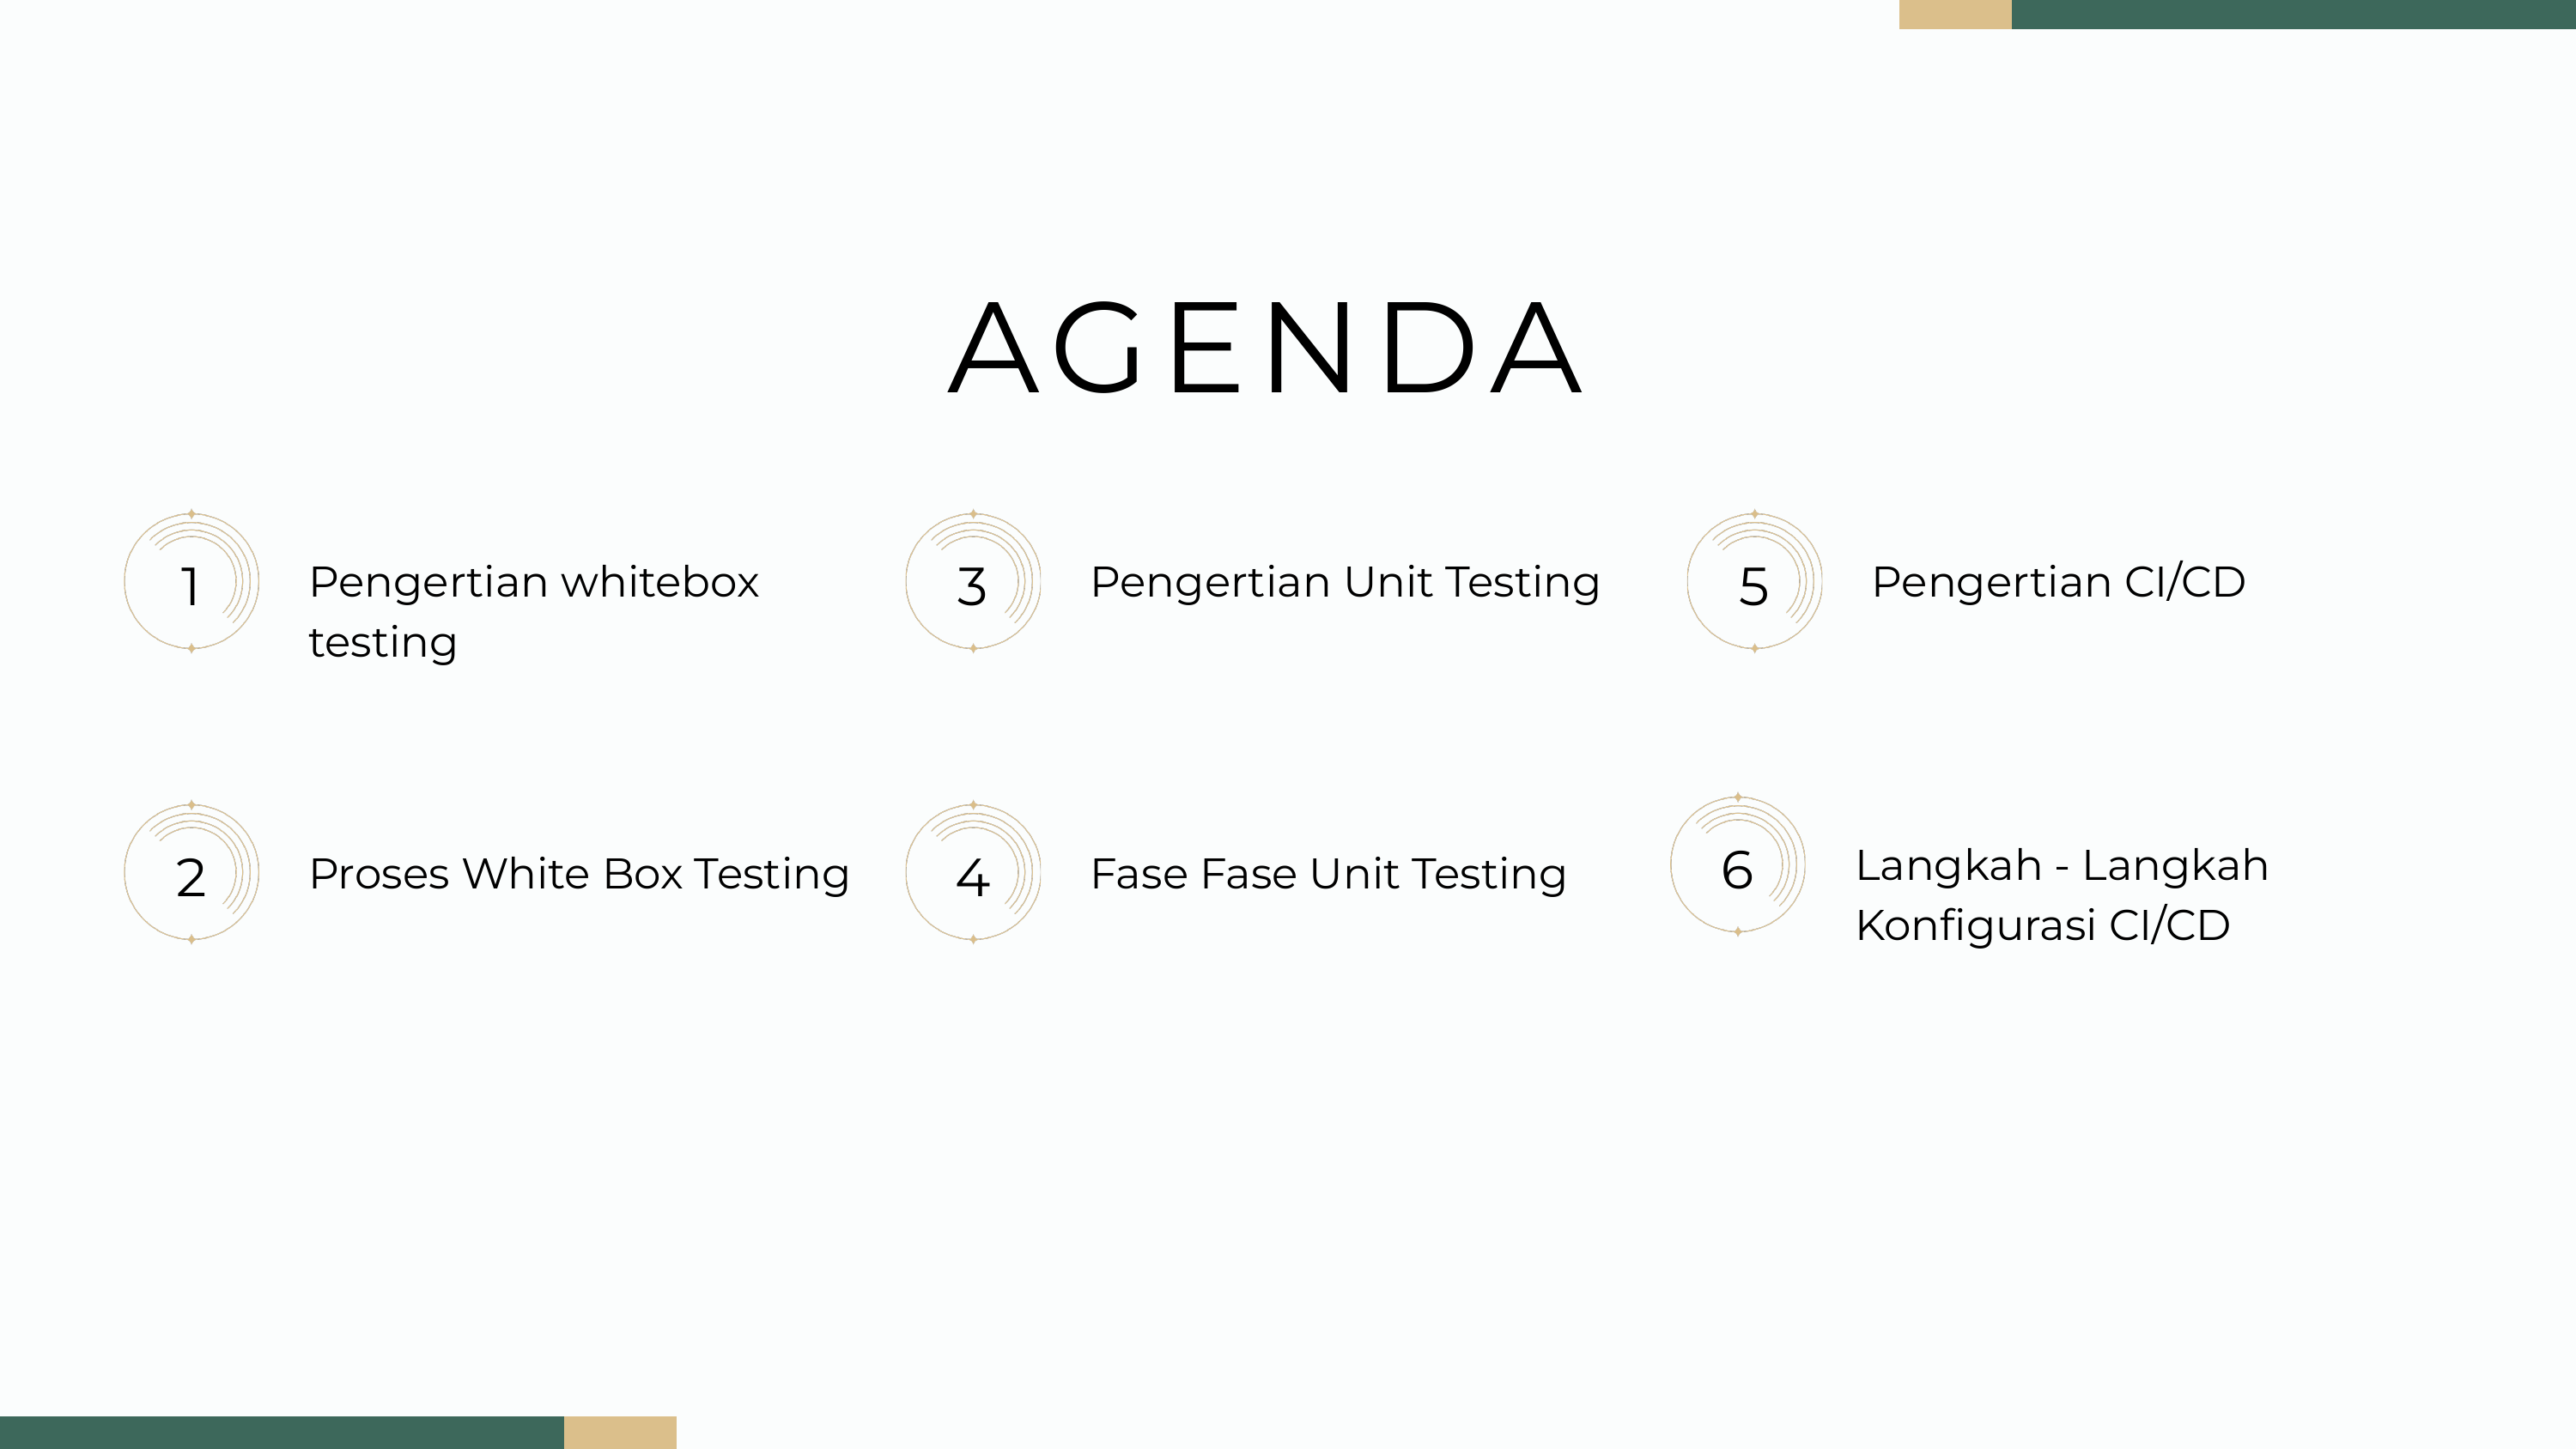

AGENDA

1
3
5
Pengertian whitebox testing
Pengertian Unit Testing
Pengertian CI/CD

6
Langkah - Langkah Konfigurasi CI/CD
2
4
Proses White Box Testing
Fase Fase Unit Testing